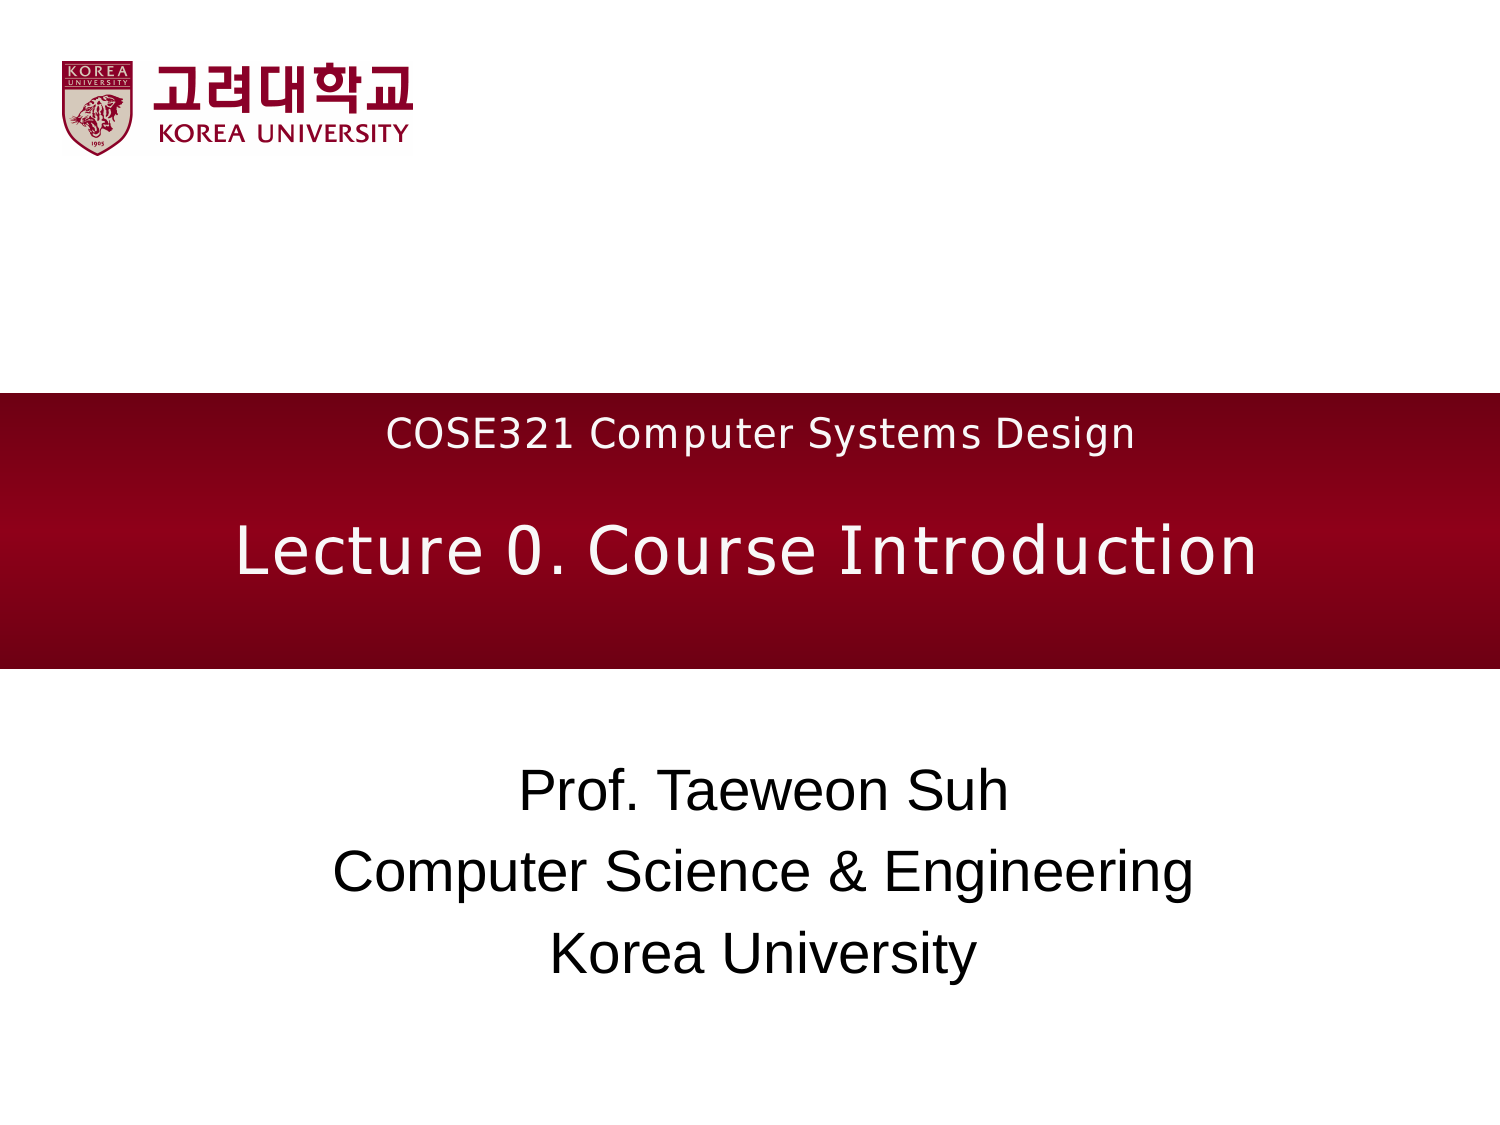

COSE321 Computer Systems Design
Lecture 0. Course Introduction
Prof. Taeweon Suh
Computer Science & Engineering
Korea University